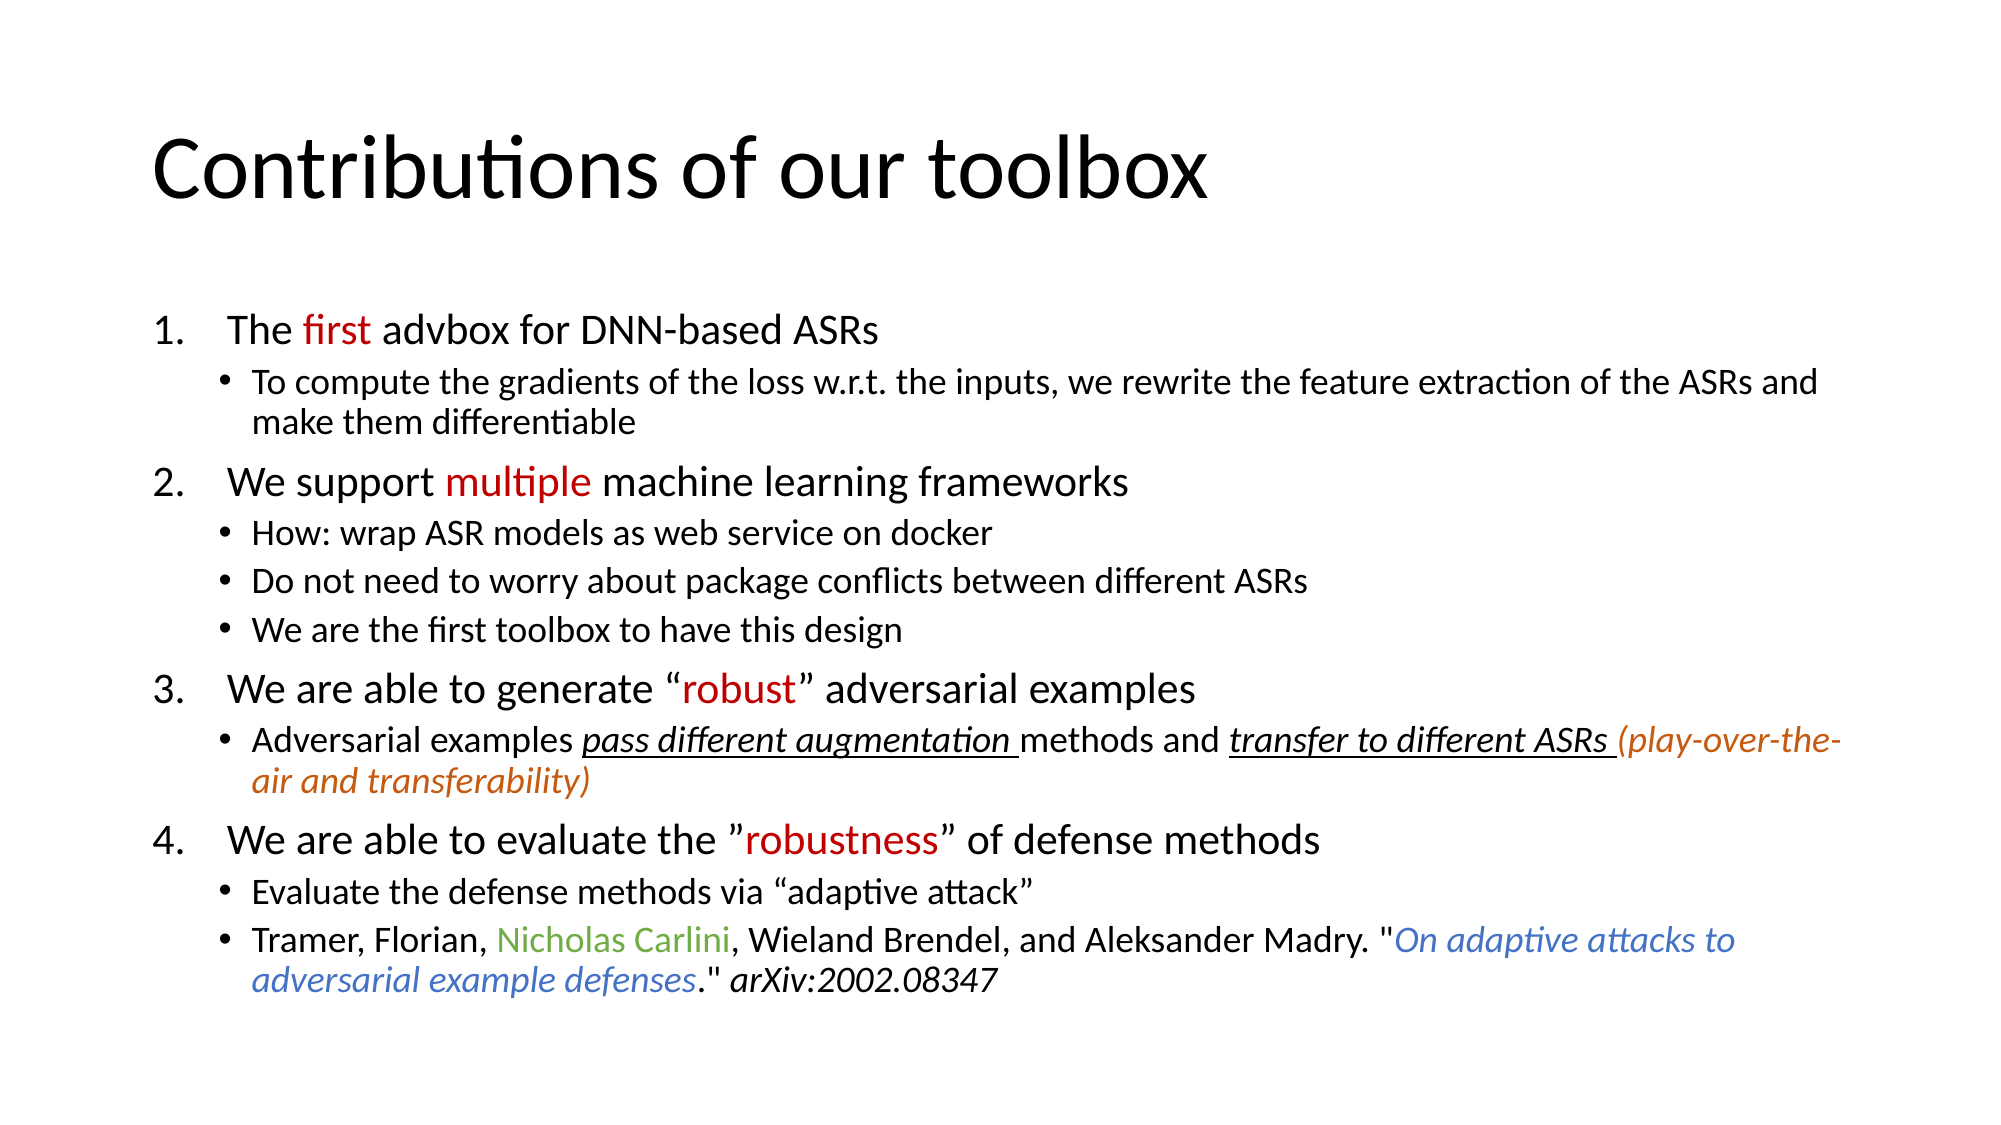

# Contributions of our toolbox
The first advbox for DNN-based ASRs
To compute the gradients of the loss w.r.t. the inputs, we rewrite the feature extraction of the ASRs and make them differentiable
We support multiple machine learning frameworks
How: wrap ASR models as web service on docker
Do not need to worry about package conflicts between different ASRs
We are the first toolbox to have this design
We are able to generate “robust” adversarial examples
Adversarial examples pass different augmentation methods and transfer to different ASRs (play-over-the-air and transferability)
We are able to evaluate the ”robustness” of defense methods
Evaluate the defense methods via “adaptive attack”
Tramer, Florian, Nicholas Carlini, Wieland Brendel, and Aleksander Madry. "On adaptive attacks to adversarial example defenses." arXiv:2002.08347